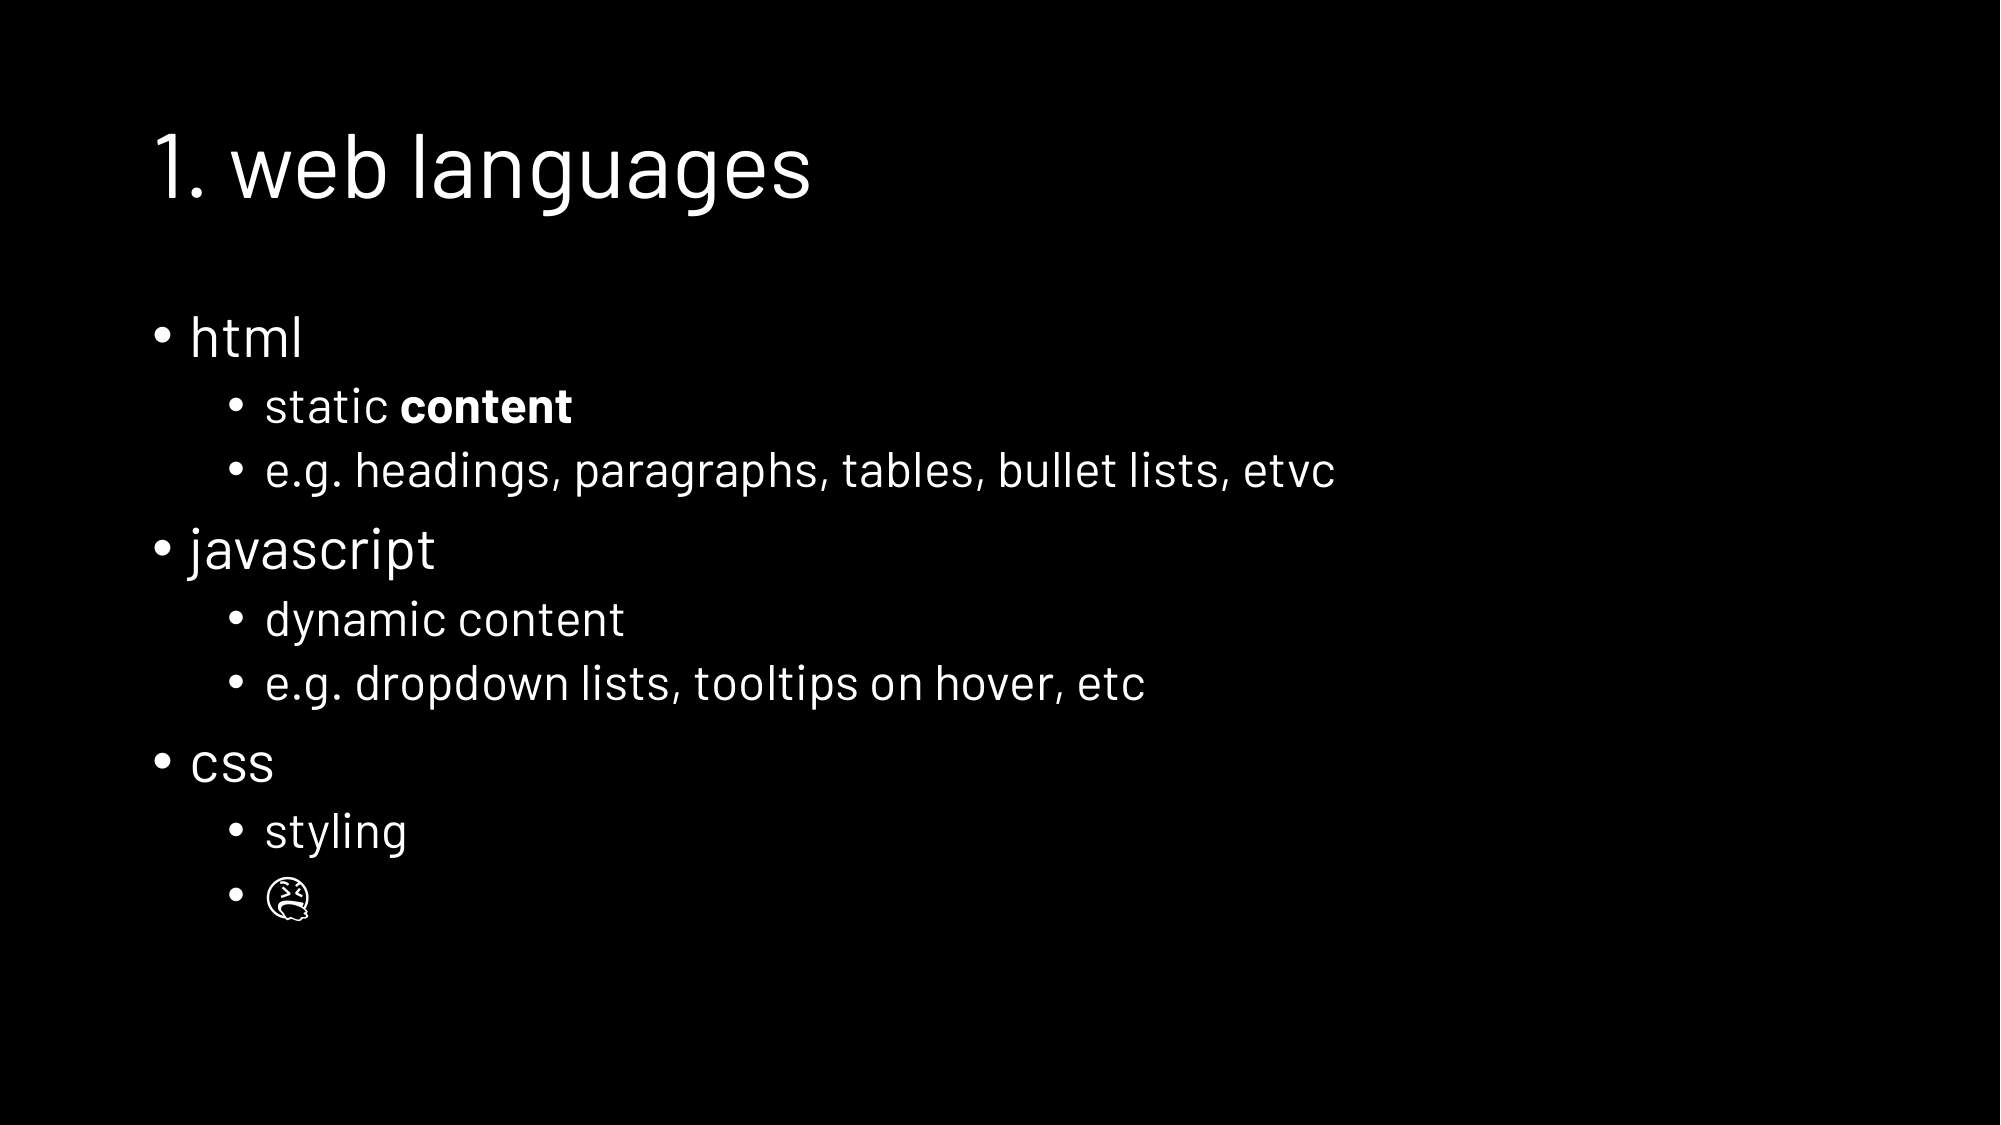

# 1. web languages
html
static content
e.g. headings, paragraphs, tables, bullet lists, etvc
javascript
dynamic content
e.g. dropdown lists, tooltips on hover, etc
css
styling
🤮